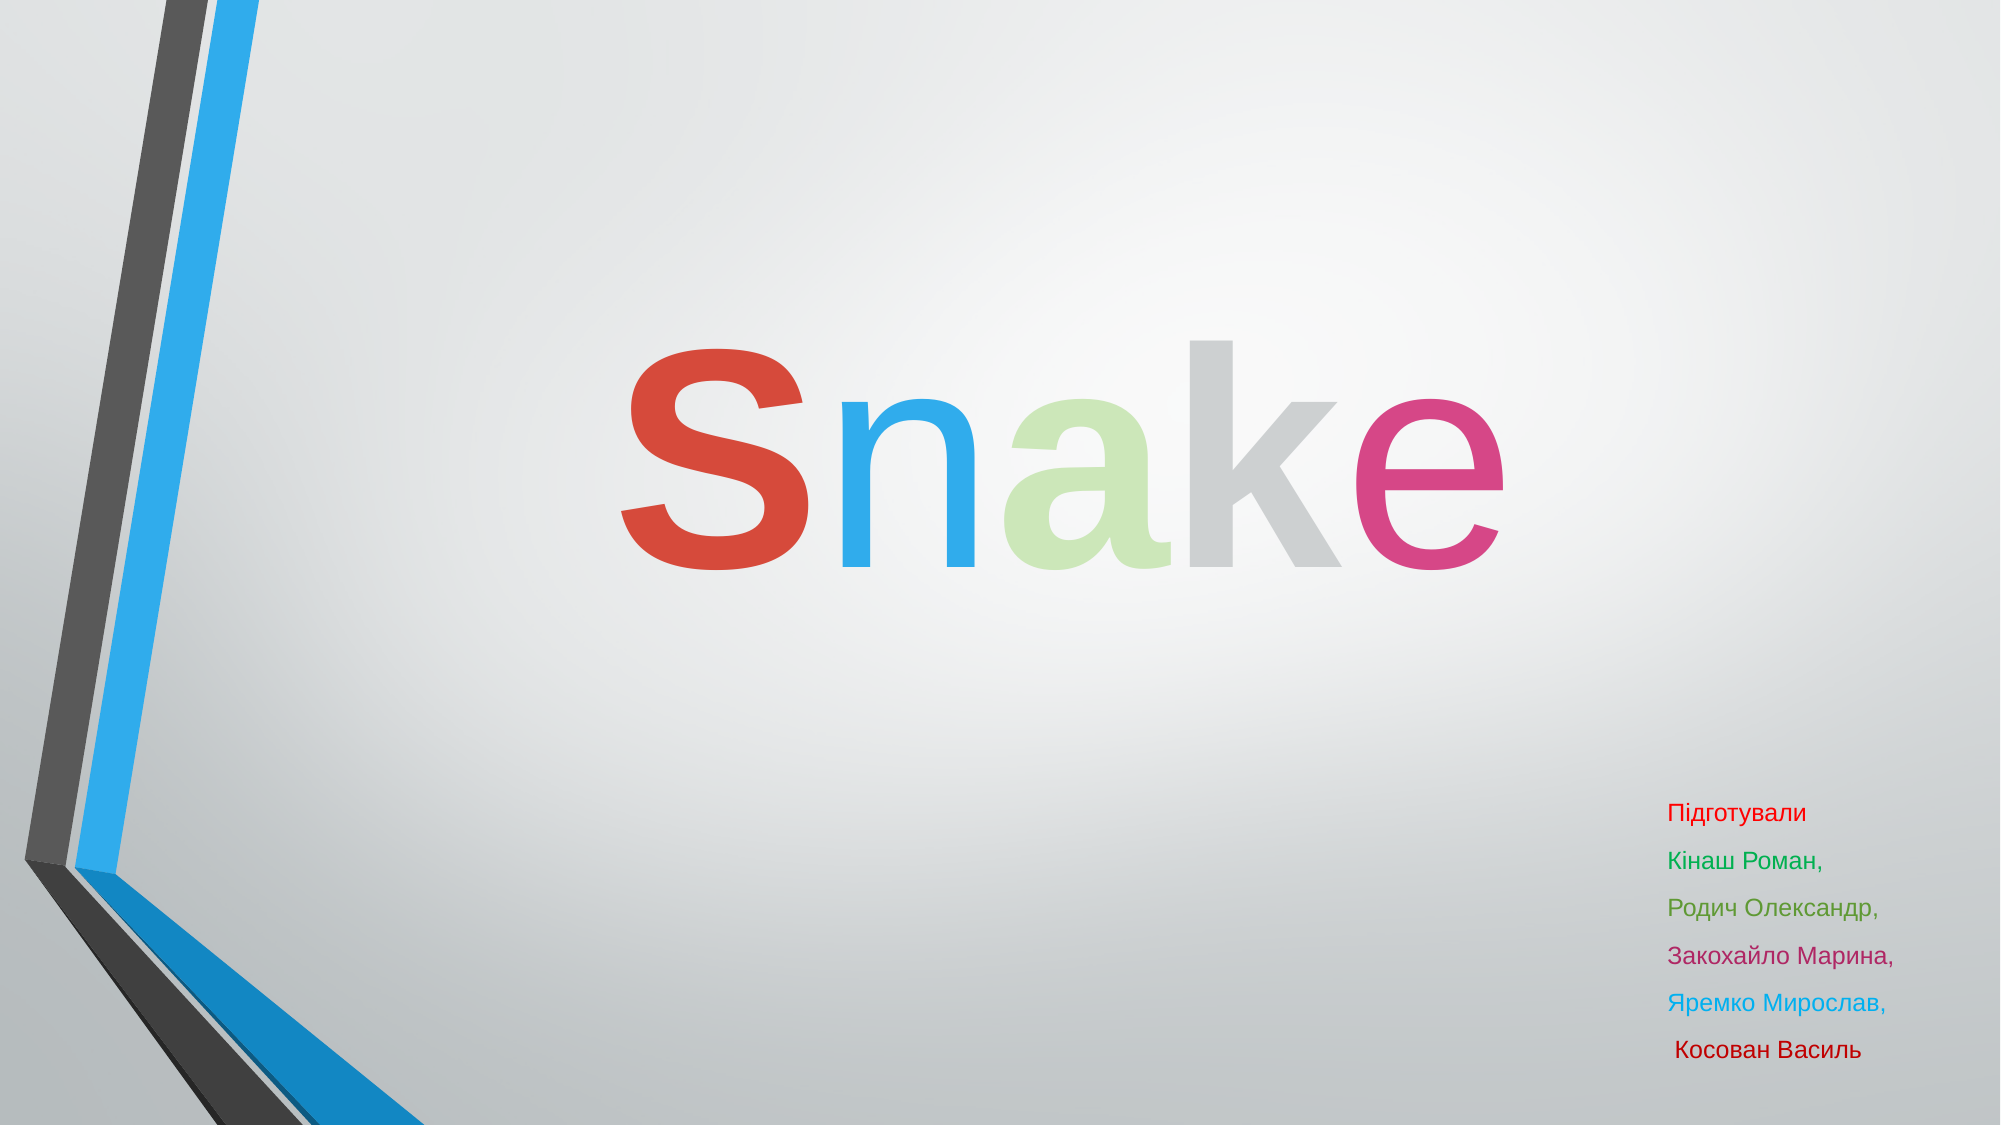

# Snake
Підготували
Кінаш Роман,
Родич Олександр,
Закохайло Марина,
Яремко Мирослав,
 Косован Василь